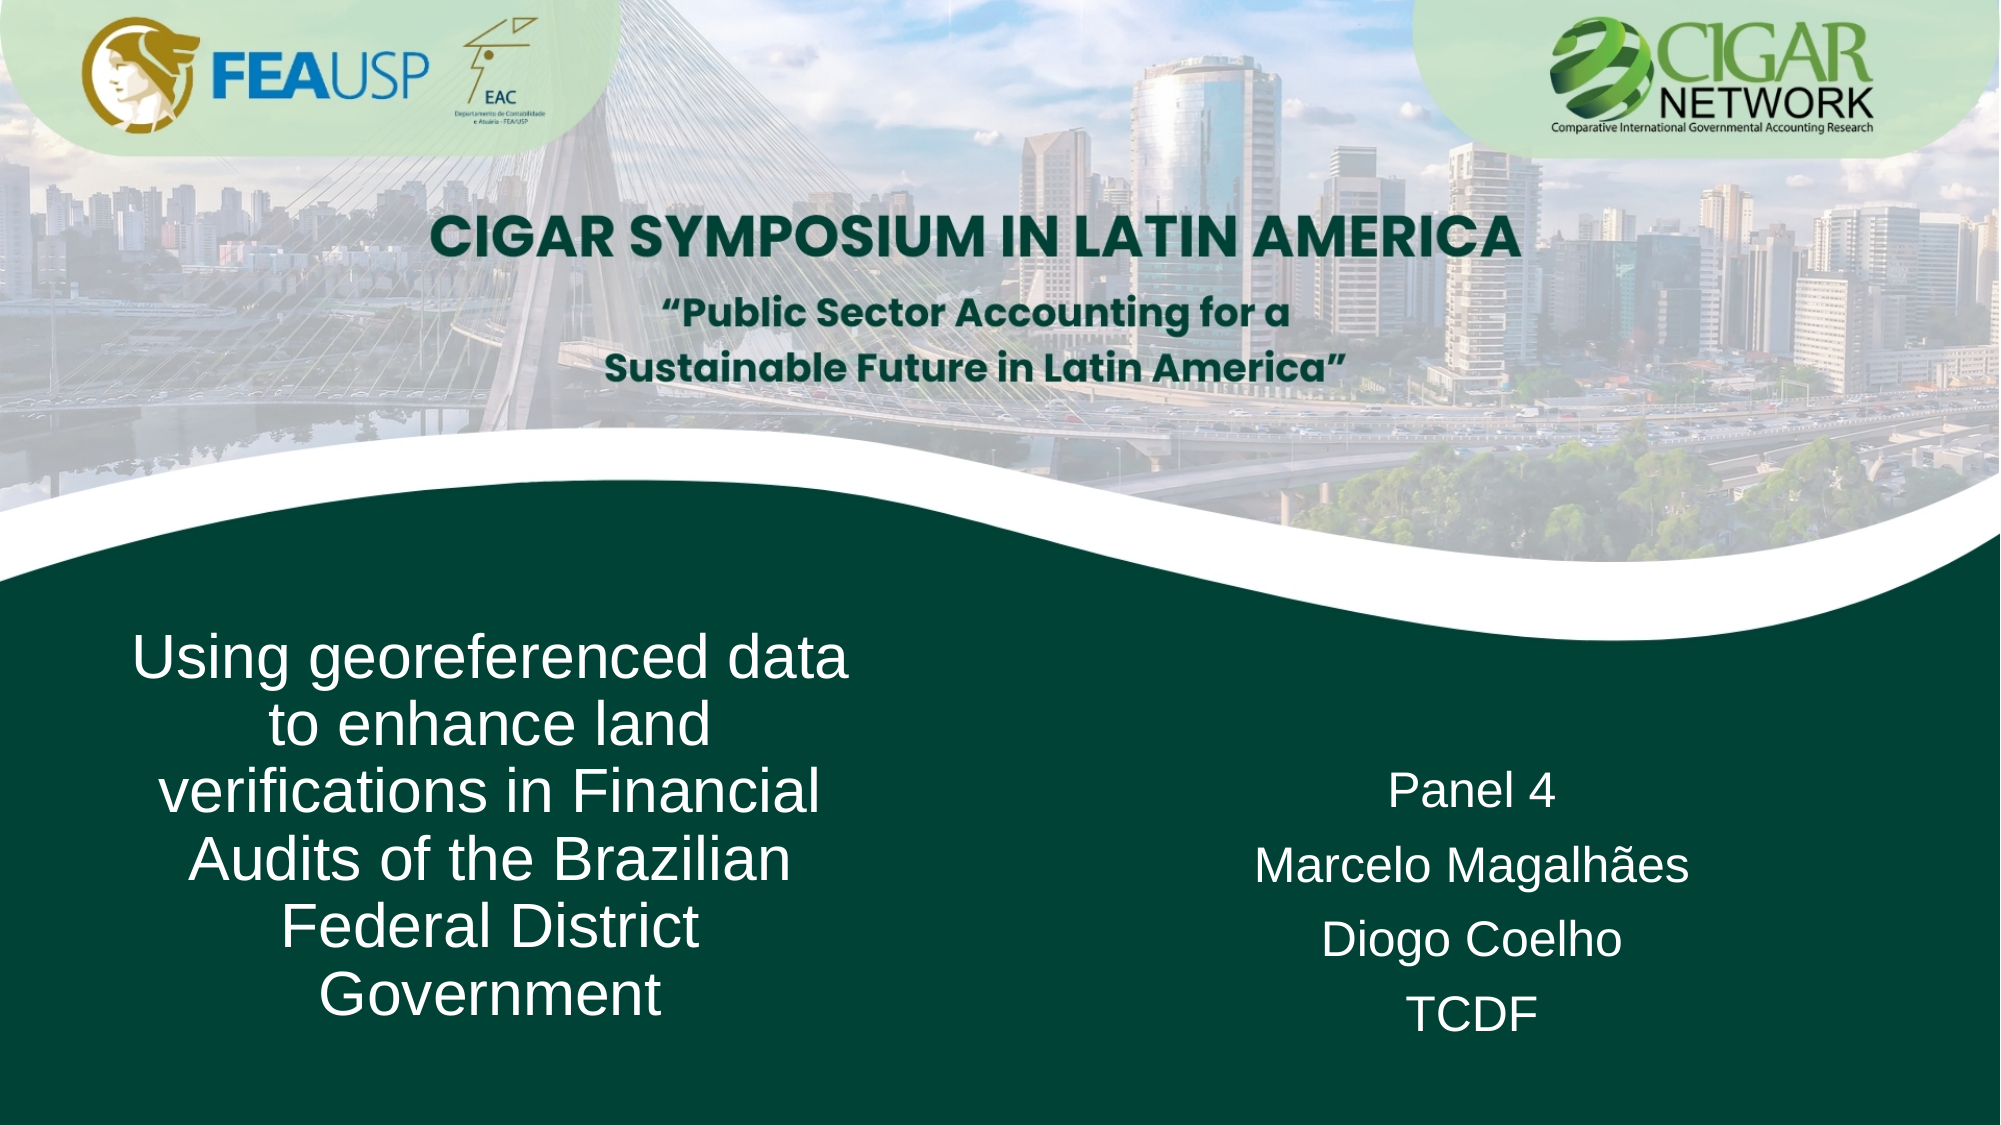

Using georeferenced data to enhance land verifications in Financial Audits of the Brazilian Federal District Government

Panel 4
Marcelo Magalhães
Diogo Coelho
TCDF